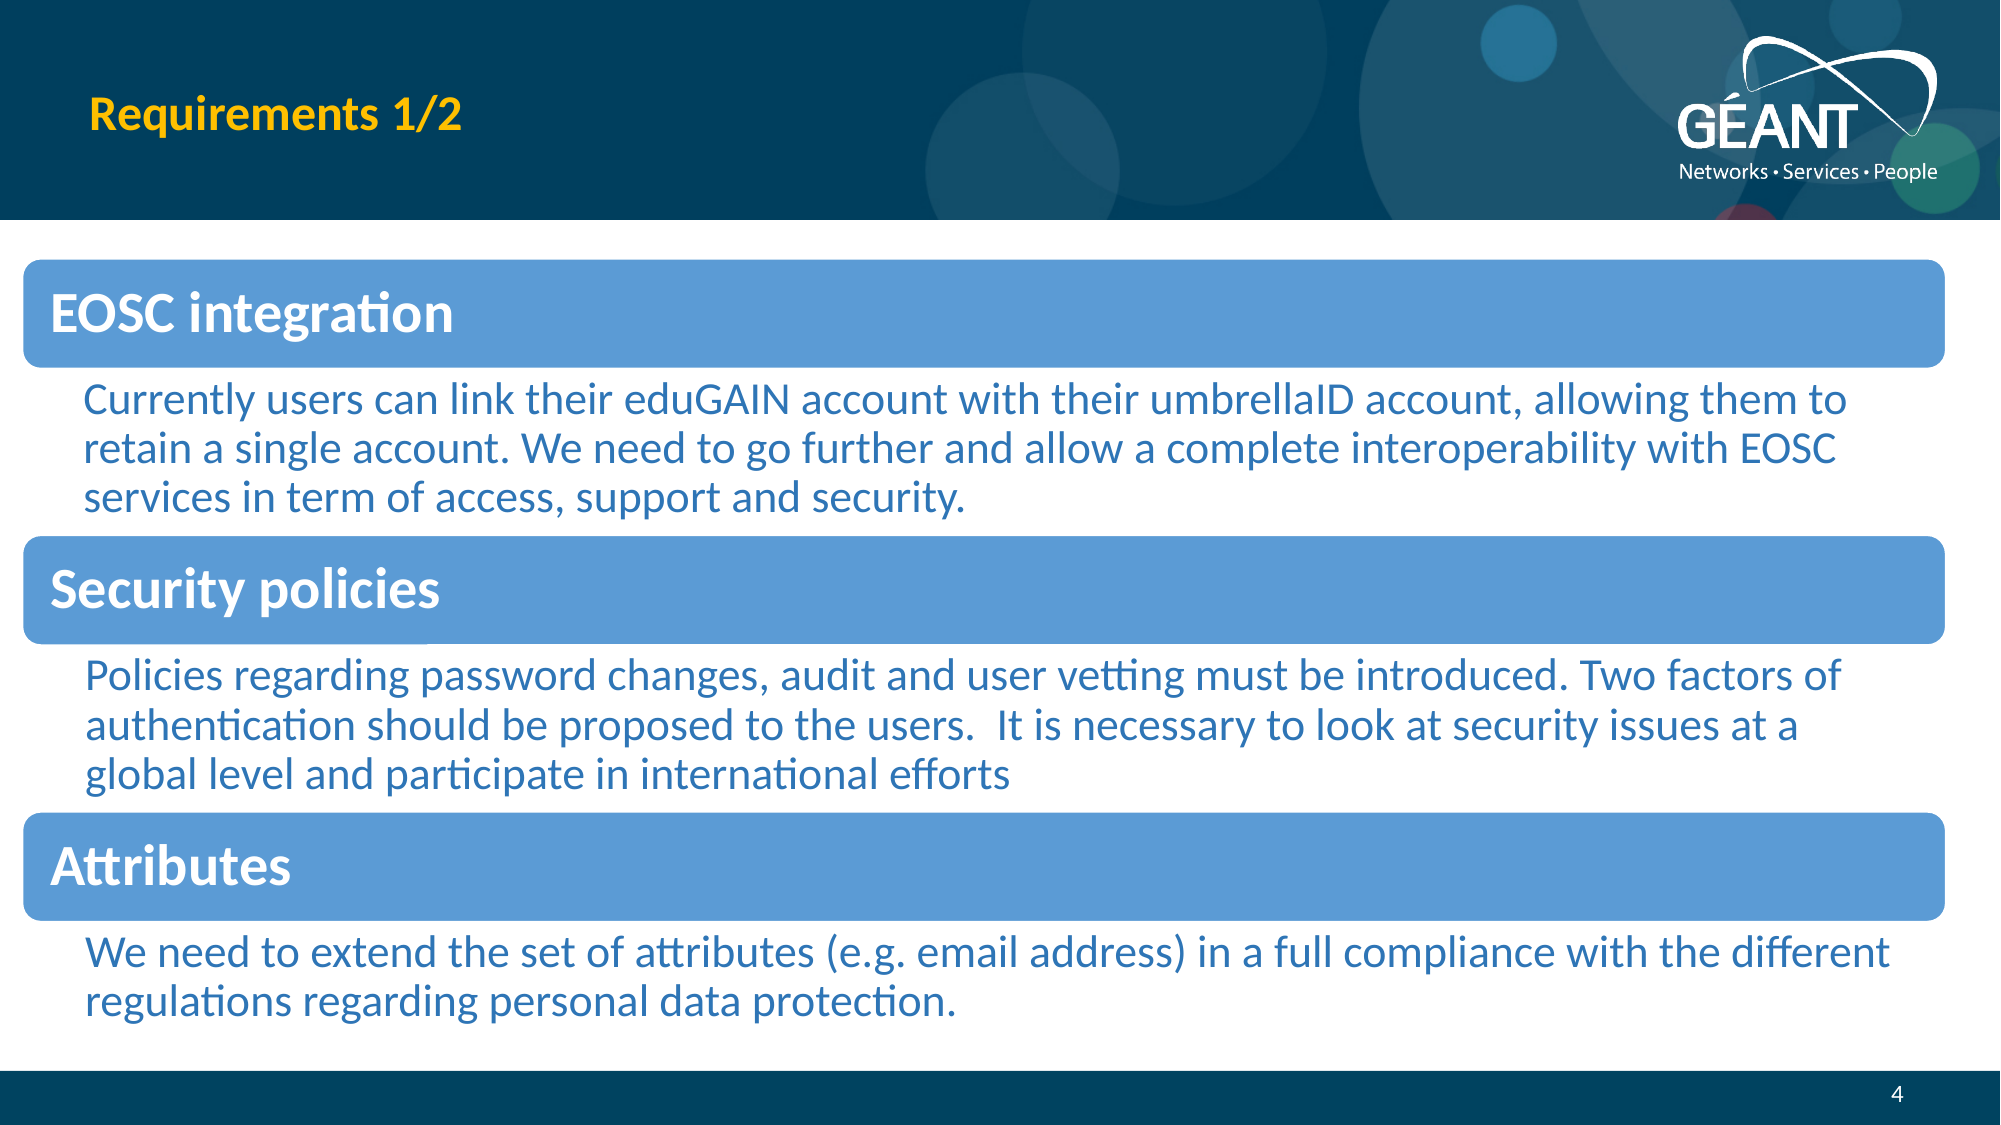

# Requirements 1/2
EOSC integration
Currently users can link their eduGAIN account with their umbrellaID account, allowing them to retain a single account. We need to go further and allow a complete interoperability with EOSC services in term of access, support and security.
Security policies
Policies regarding password changes, audit and user vetting must be introduced. Two factors of authentication should be proposed to the users.  It is necessary to look at security issues at a global level and participate in international efforts
Attributes
We need to extend the set of attributes (e.g. email address) in a full compliance with the different regulations regarding personal data protection.
4